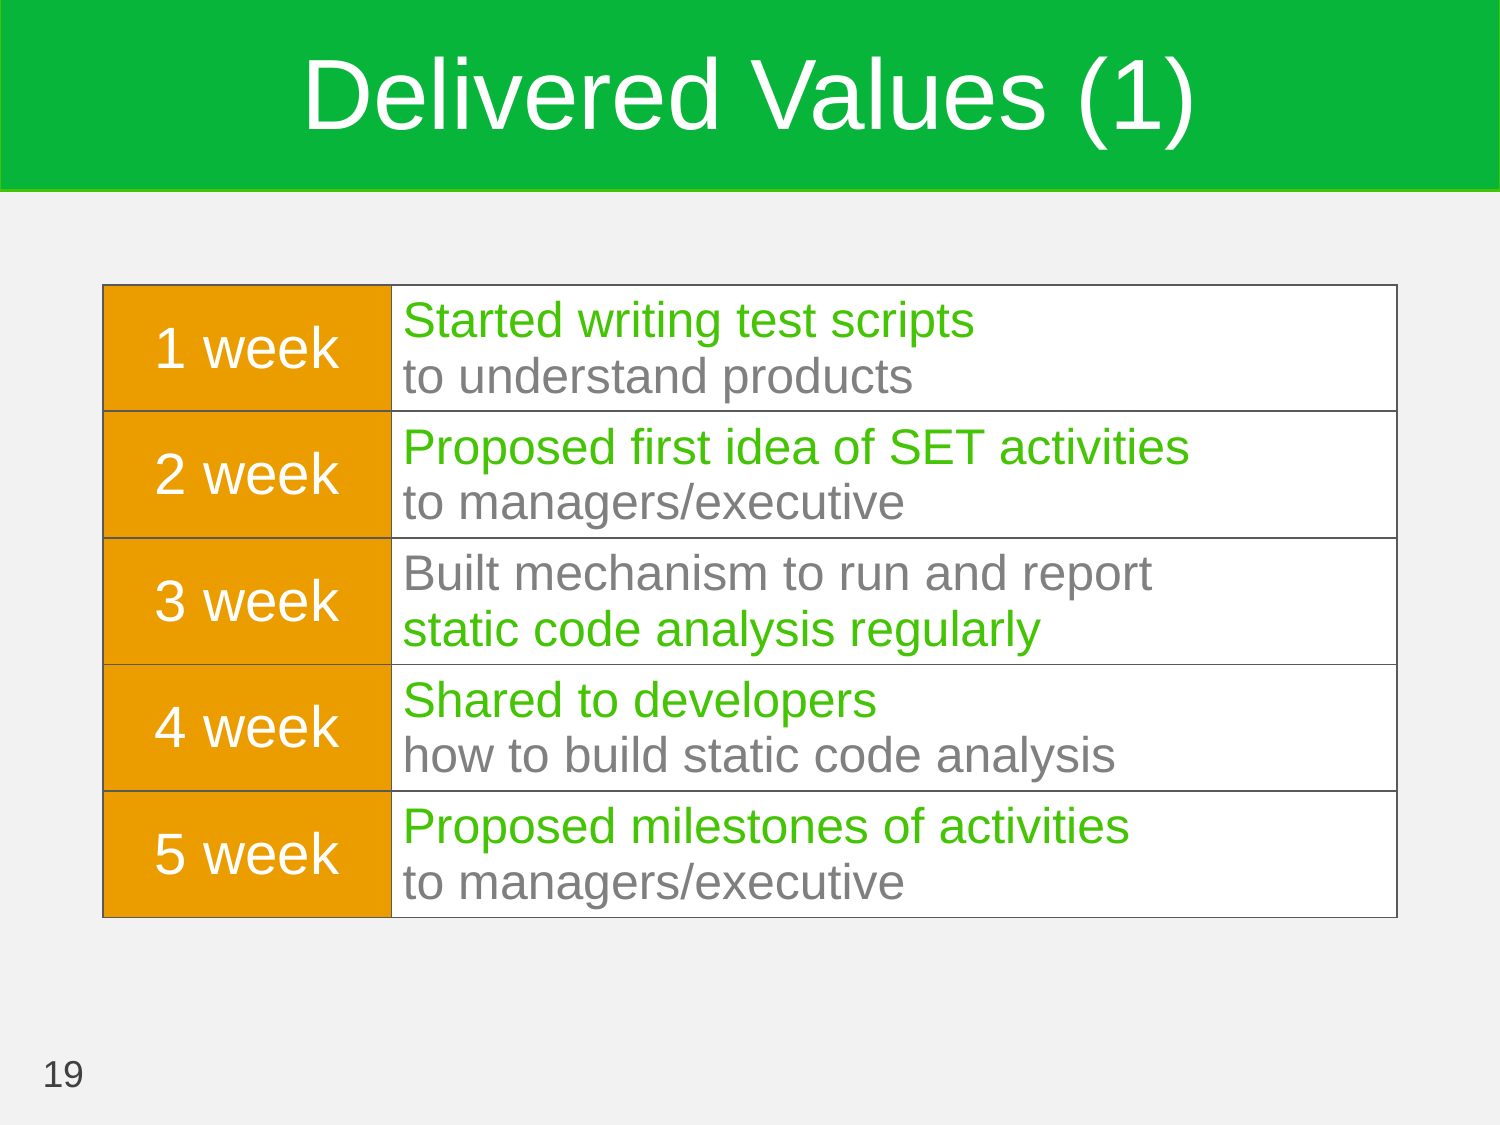

# Delivered Values (1)
| 1 week | Started writing test scripts to understand products |
| --- | --- |
| 2 week | Proposed first idea of SET activities to managers/executive |
| 3 week | Built mechanism to run and report static code analysis regularly |
| 4 week | Shared to developers how to build static code analysis |
| 5 week | Proposed milestones of activities to managers/executive |
19